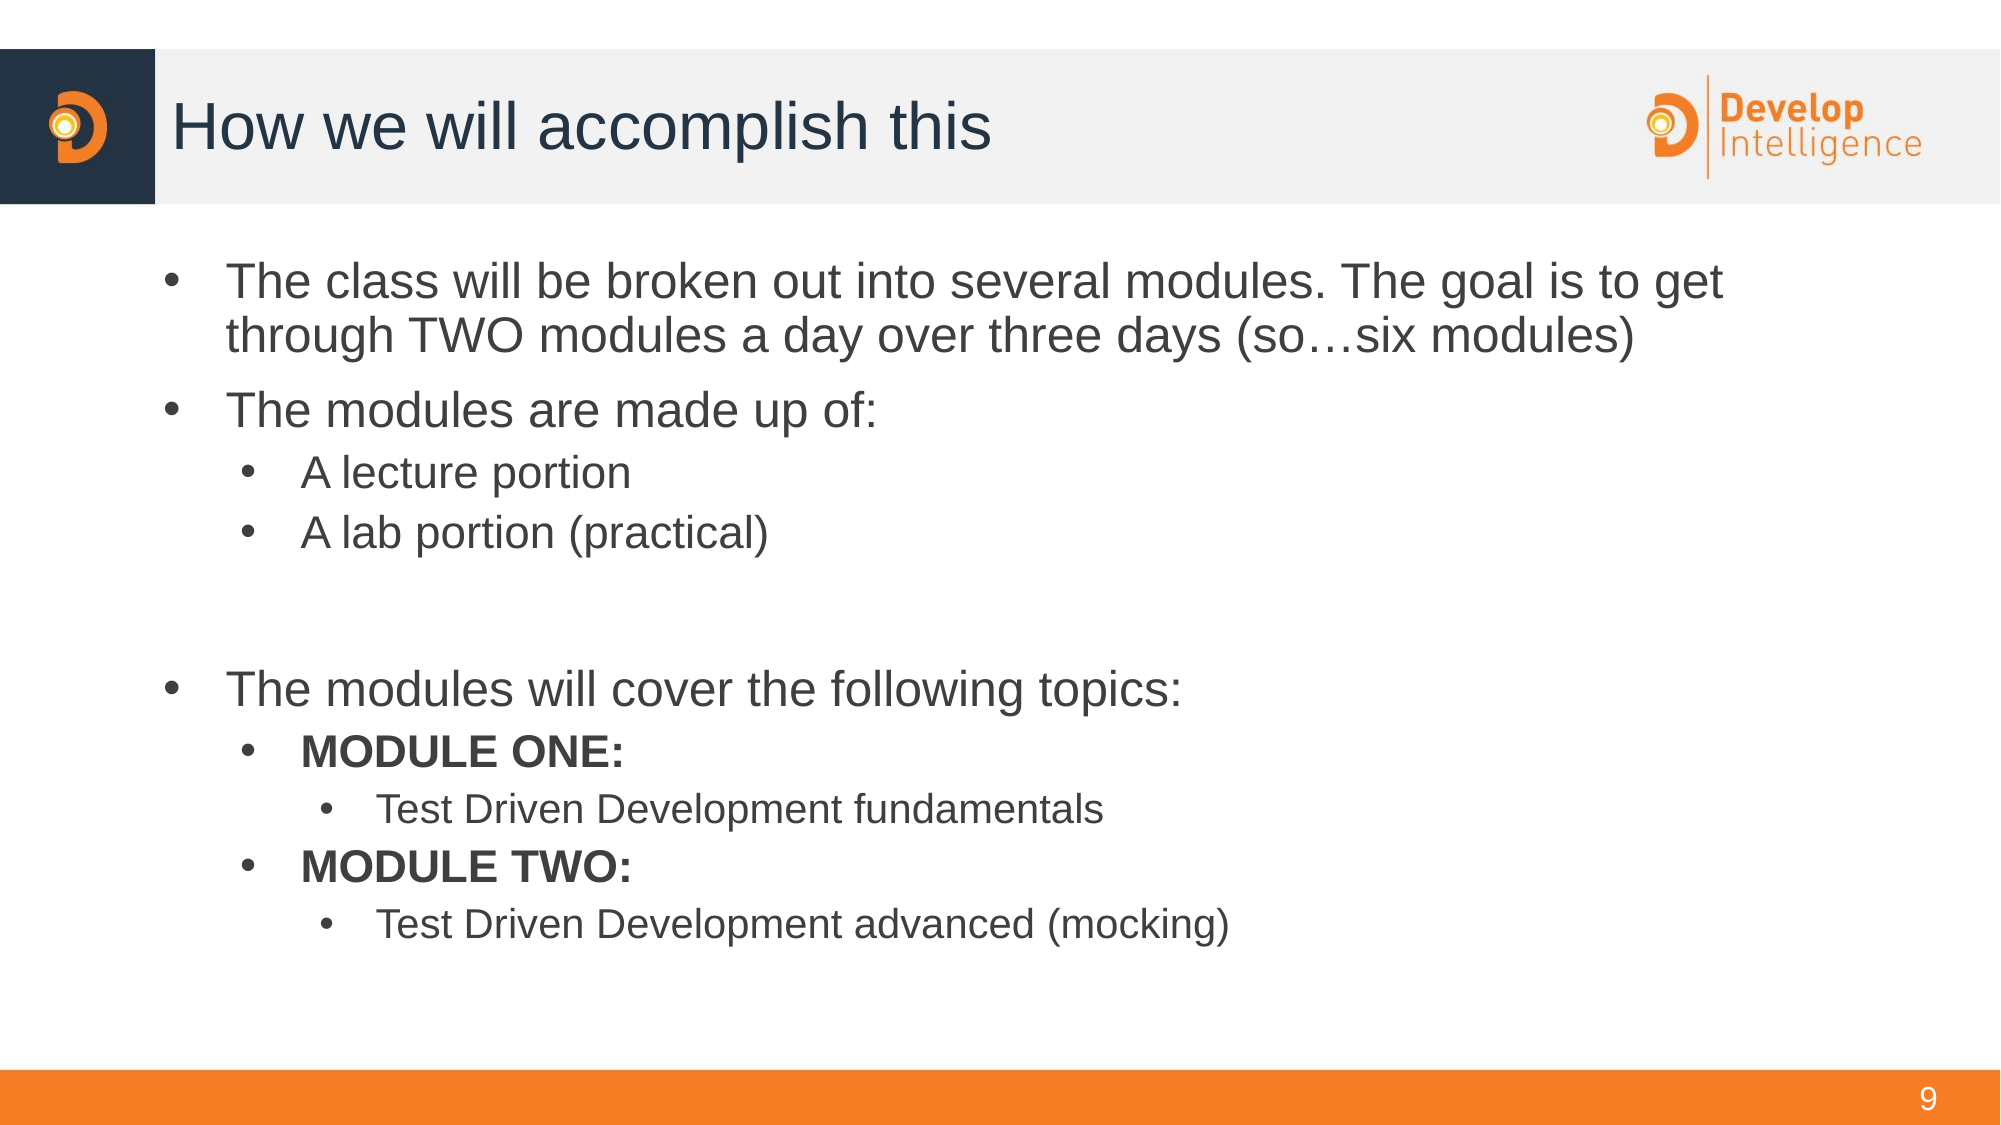

# How we will accomplish this
The class will be broken out into several modules. The goal is to get through TWO modules a day over three days (so…six modules)
The modules are made up of:
A lecture portion
A lab portion (practical)

The modules will cover the following topics:
MODULE ONE:
Test Driven Development fundamentals
MODULE TWO:
Test Driven Development advanced (mocking)

9